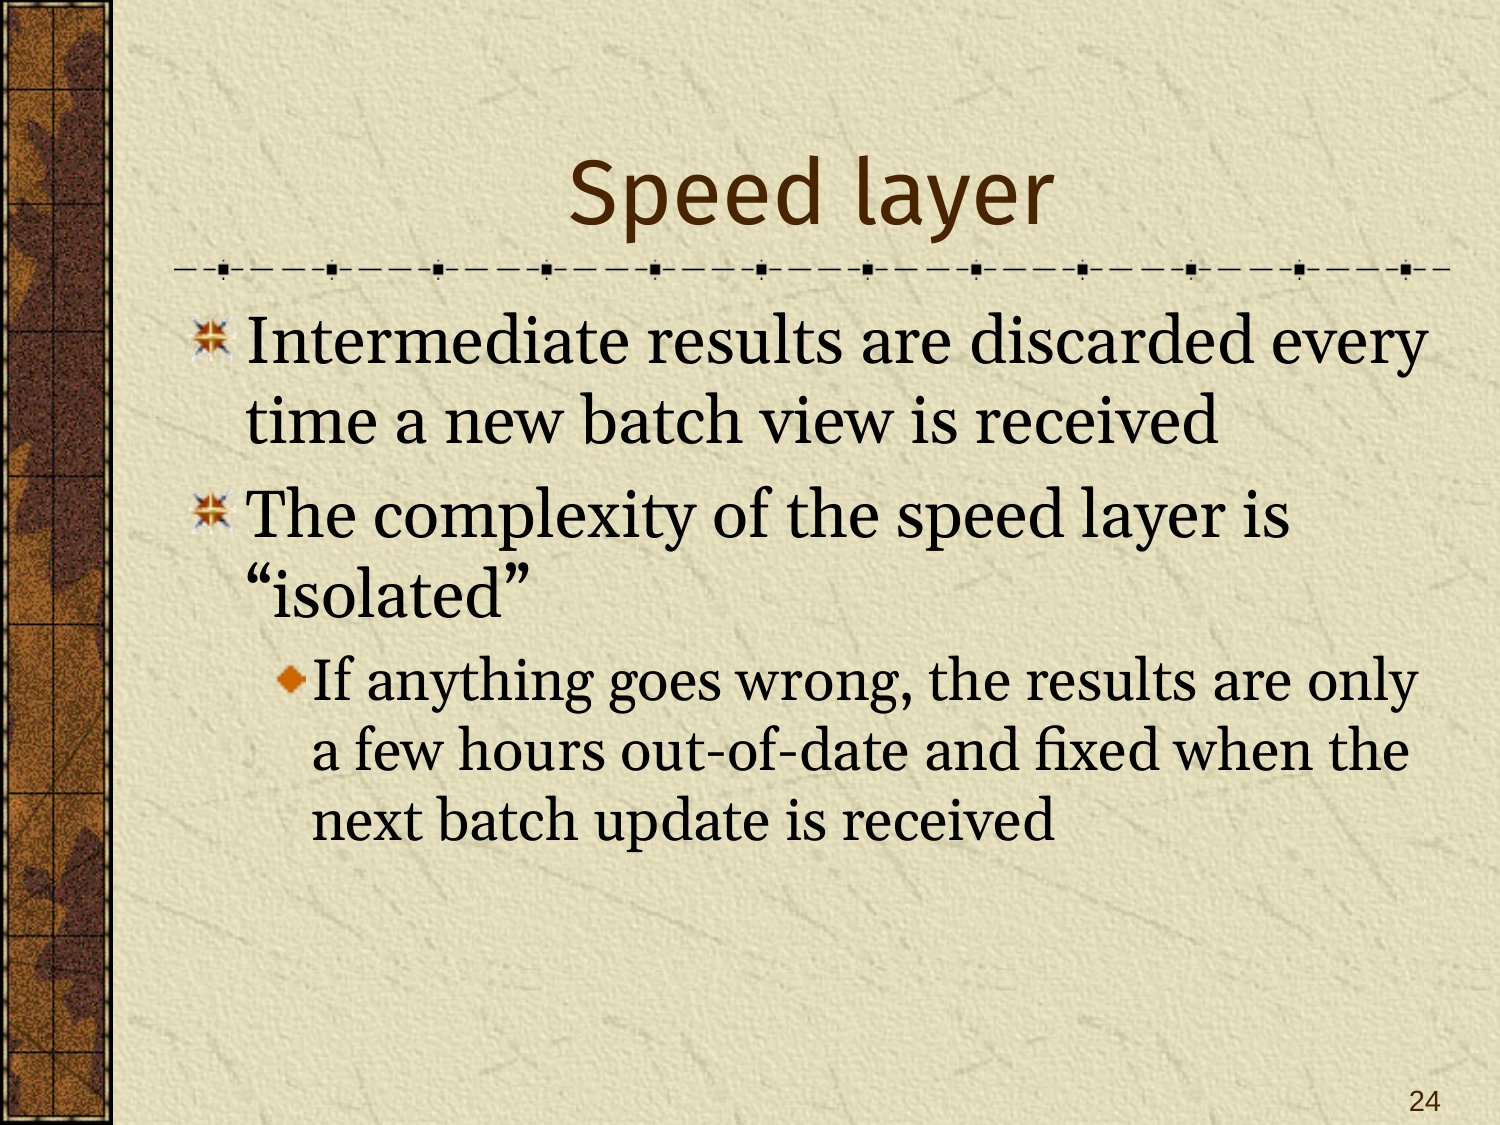

# Speed layer
Intermediate results are discarded every time a new batch view is received
The complexity of the speed layer is “isolated”
If anything goes wrong, the results are only a few hours out-of-date and fixed when the next batch update is received
24